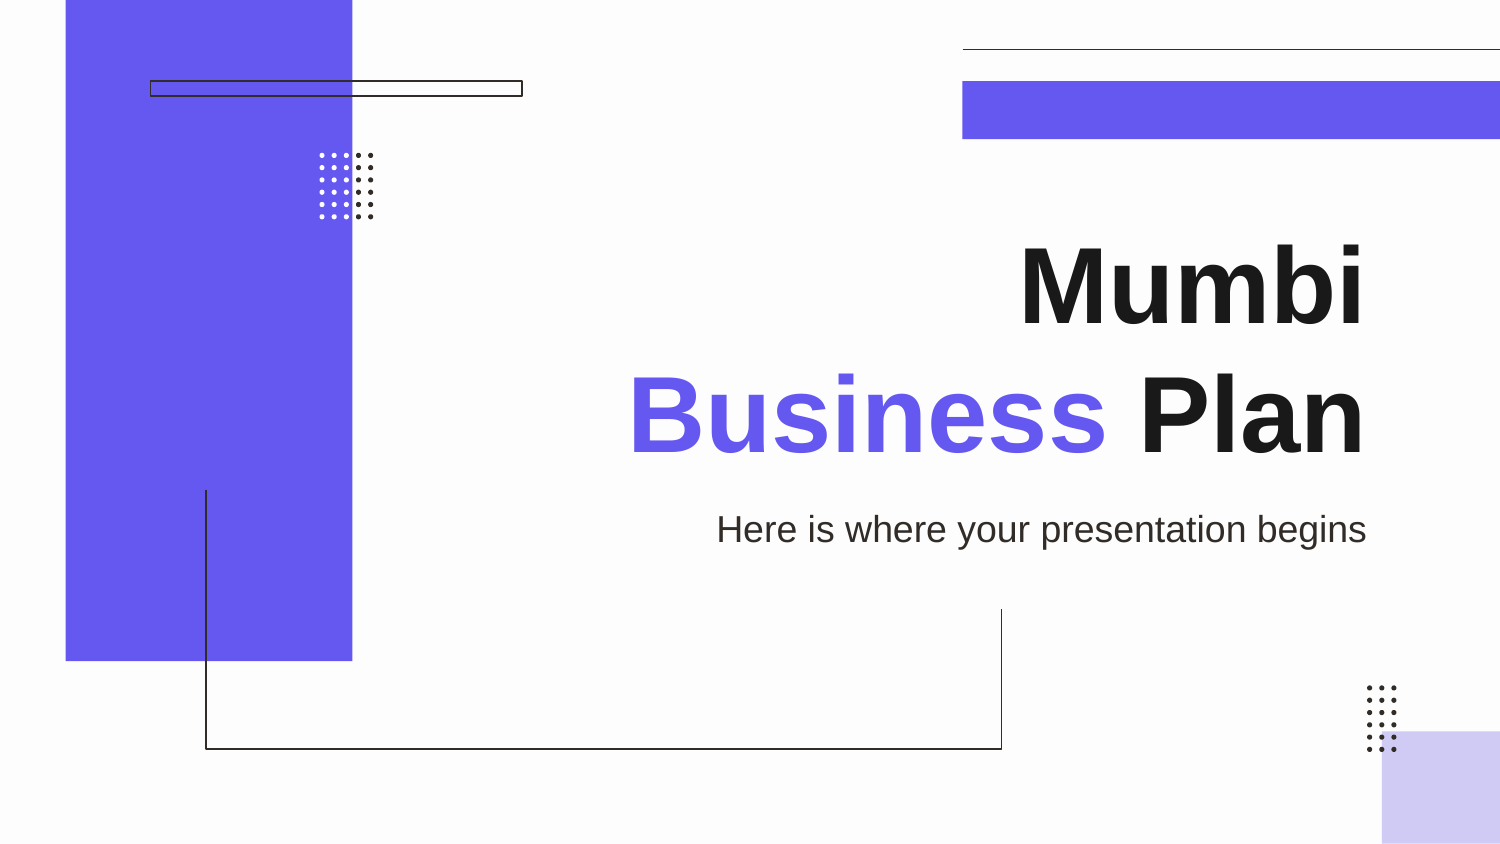

# Mumbi Business Plan
Here is where your presentation begins